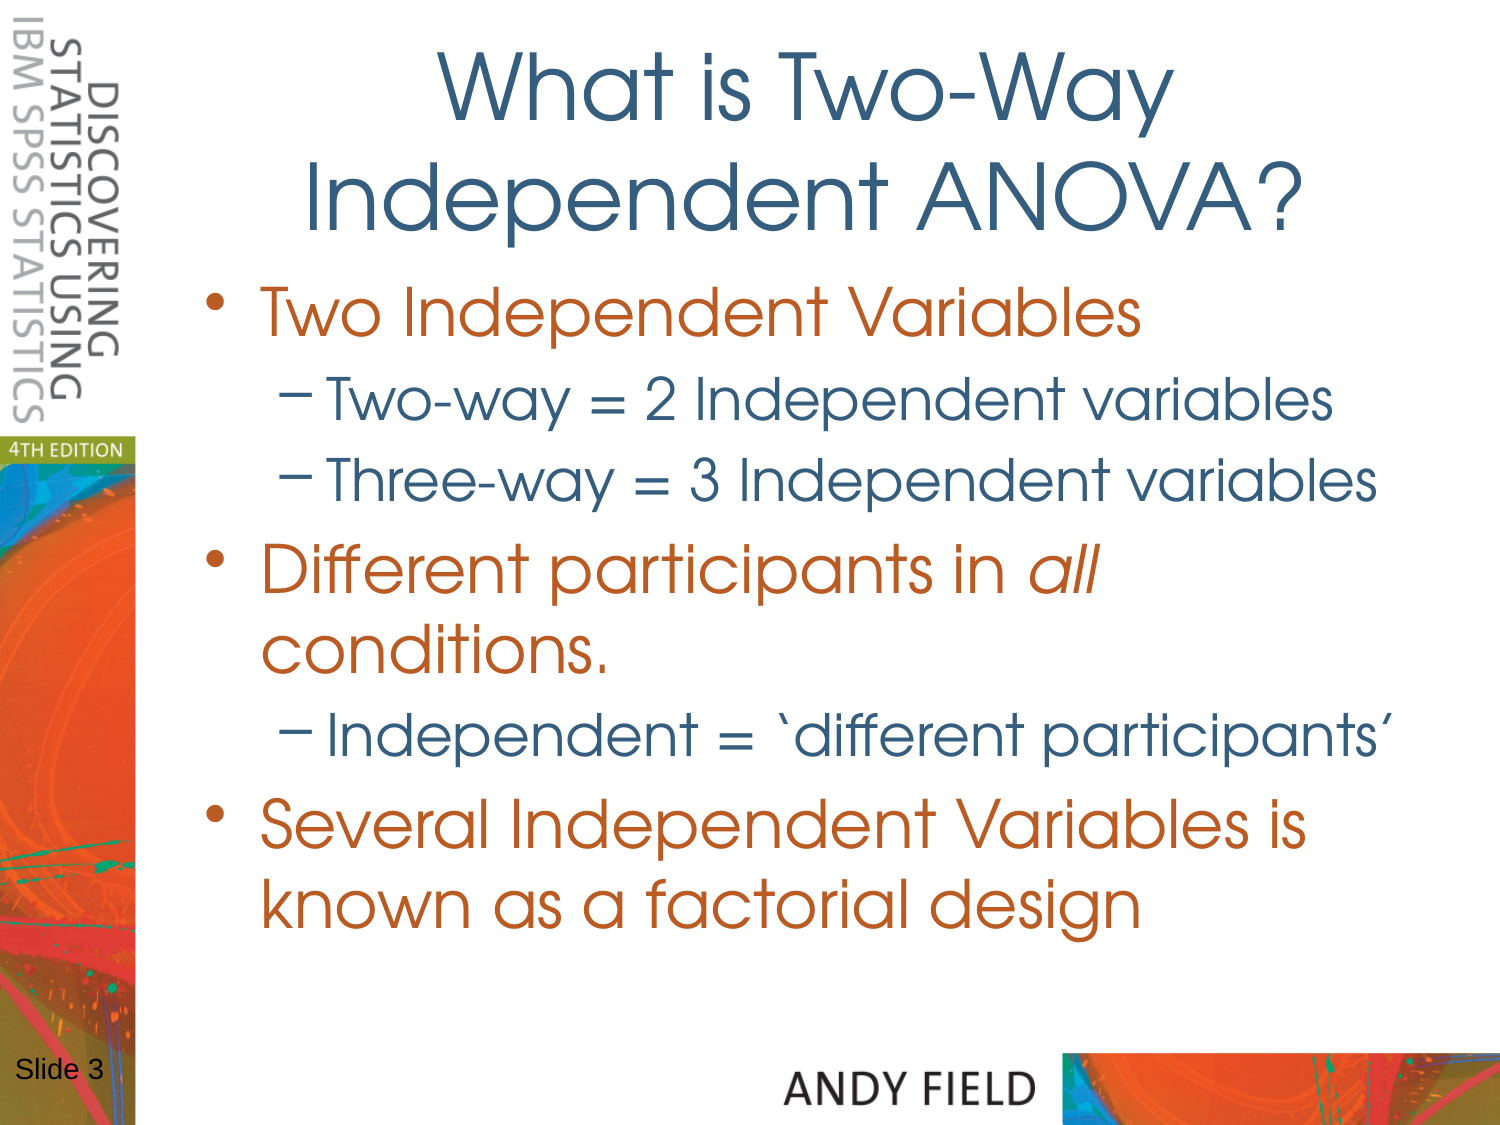

# What is Two-Way Independent ANOVA?
Two Independent Variables
Two-way = 2 Independent variables
Three-way = 3 Independent variables
Different participants in all conditions.
Independent = ‘different participants’
Several Independent Variables is known as a factorial design
Slide 3